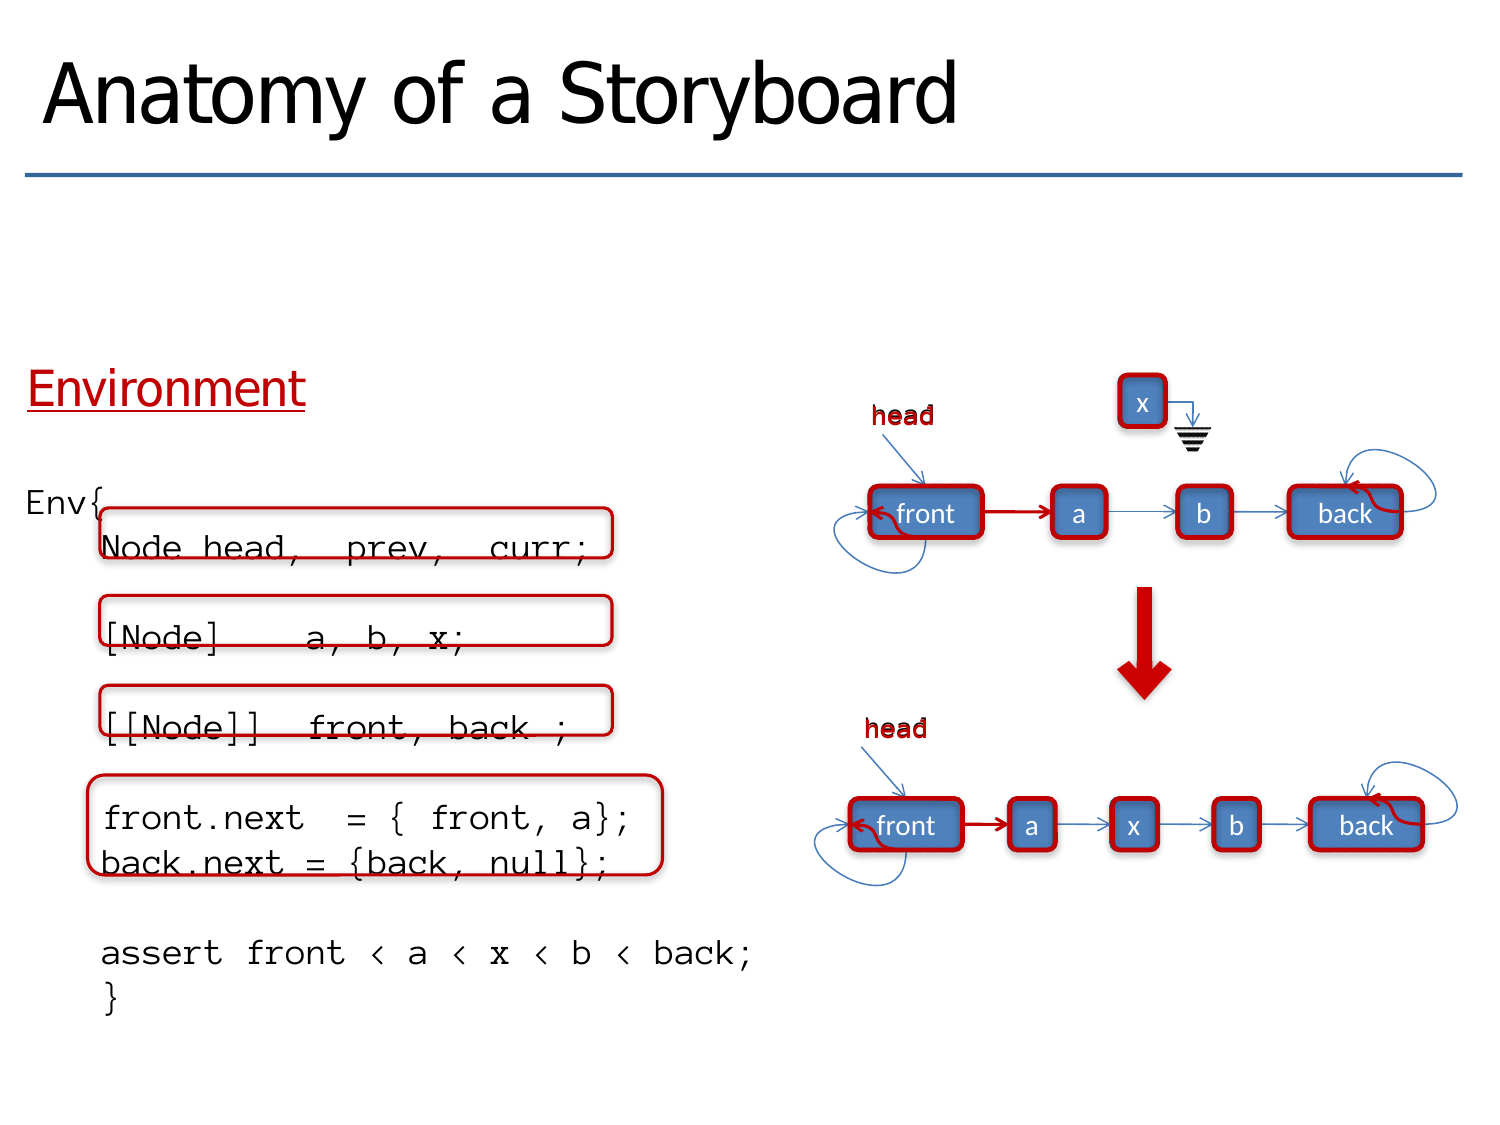

# Anatomy of a Storyboard
Environment

Env{
Node head,  prev,  curr;

[Node]    a, b, x;

[[Node]]  front, back ;

front.next  = { front, a};
back.next = {back, null};

assert front < a < x < b < back;
}

x
head
head
head
head

front
a
b
back

front
a
x
b
back